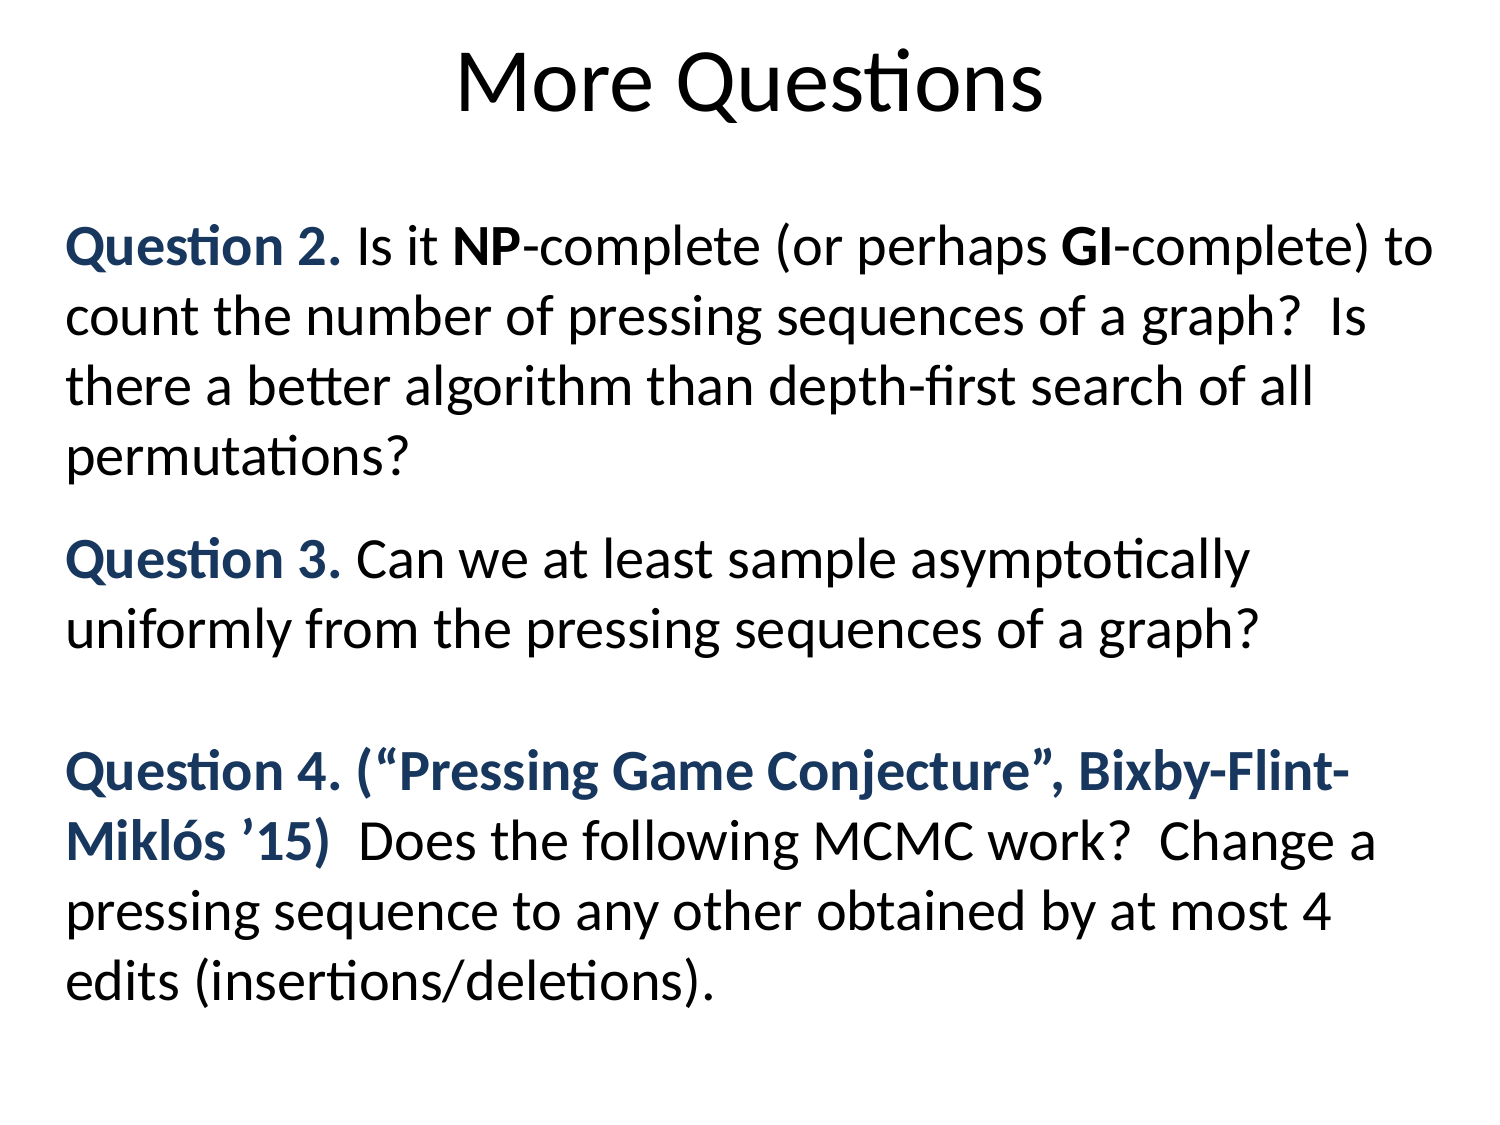

# More Questions
Question 2. Is it NP-complete (or perhaps GI-complete) to count the number of pressing sequences of a graph?  Is there a better algorithm than depth-first search of all permutations?
Question 3. Can we at least sample asymptotically uniformly from the pressing sequences of a graph?
Question 4. (“Pressing Game Conjecture”, Bixby-Flint-Miklós ’15)  Does the following MCMC work?  Change a pressing sequence to any other obtained by at most 4 edits (insertions/deletions).